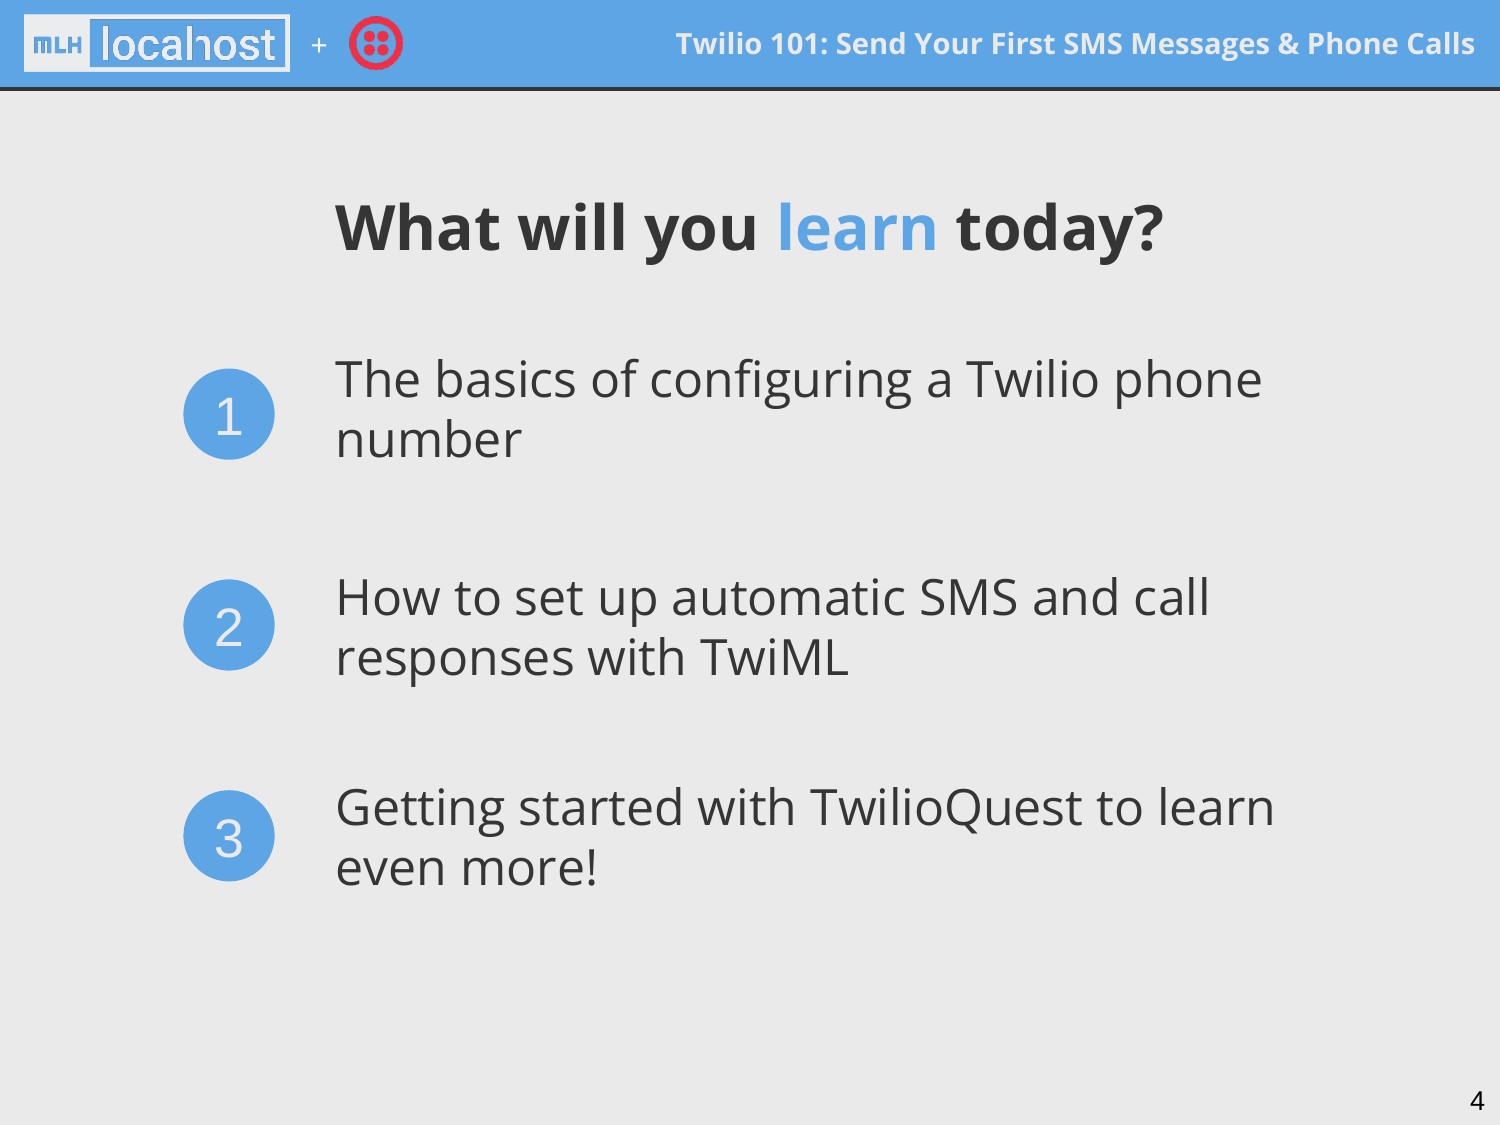

# What will you learn today?
The basics of configuring a Twilio phone number
1
How to set up automatic SMS and call responses with TwiML
2
Getting started with TwilioQuest to learn even more!
3